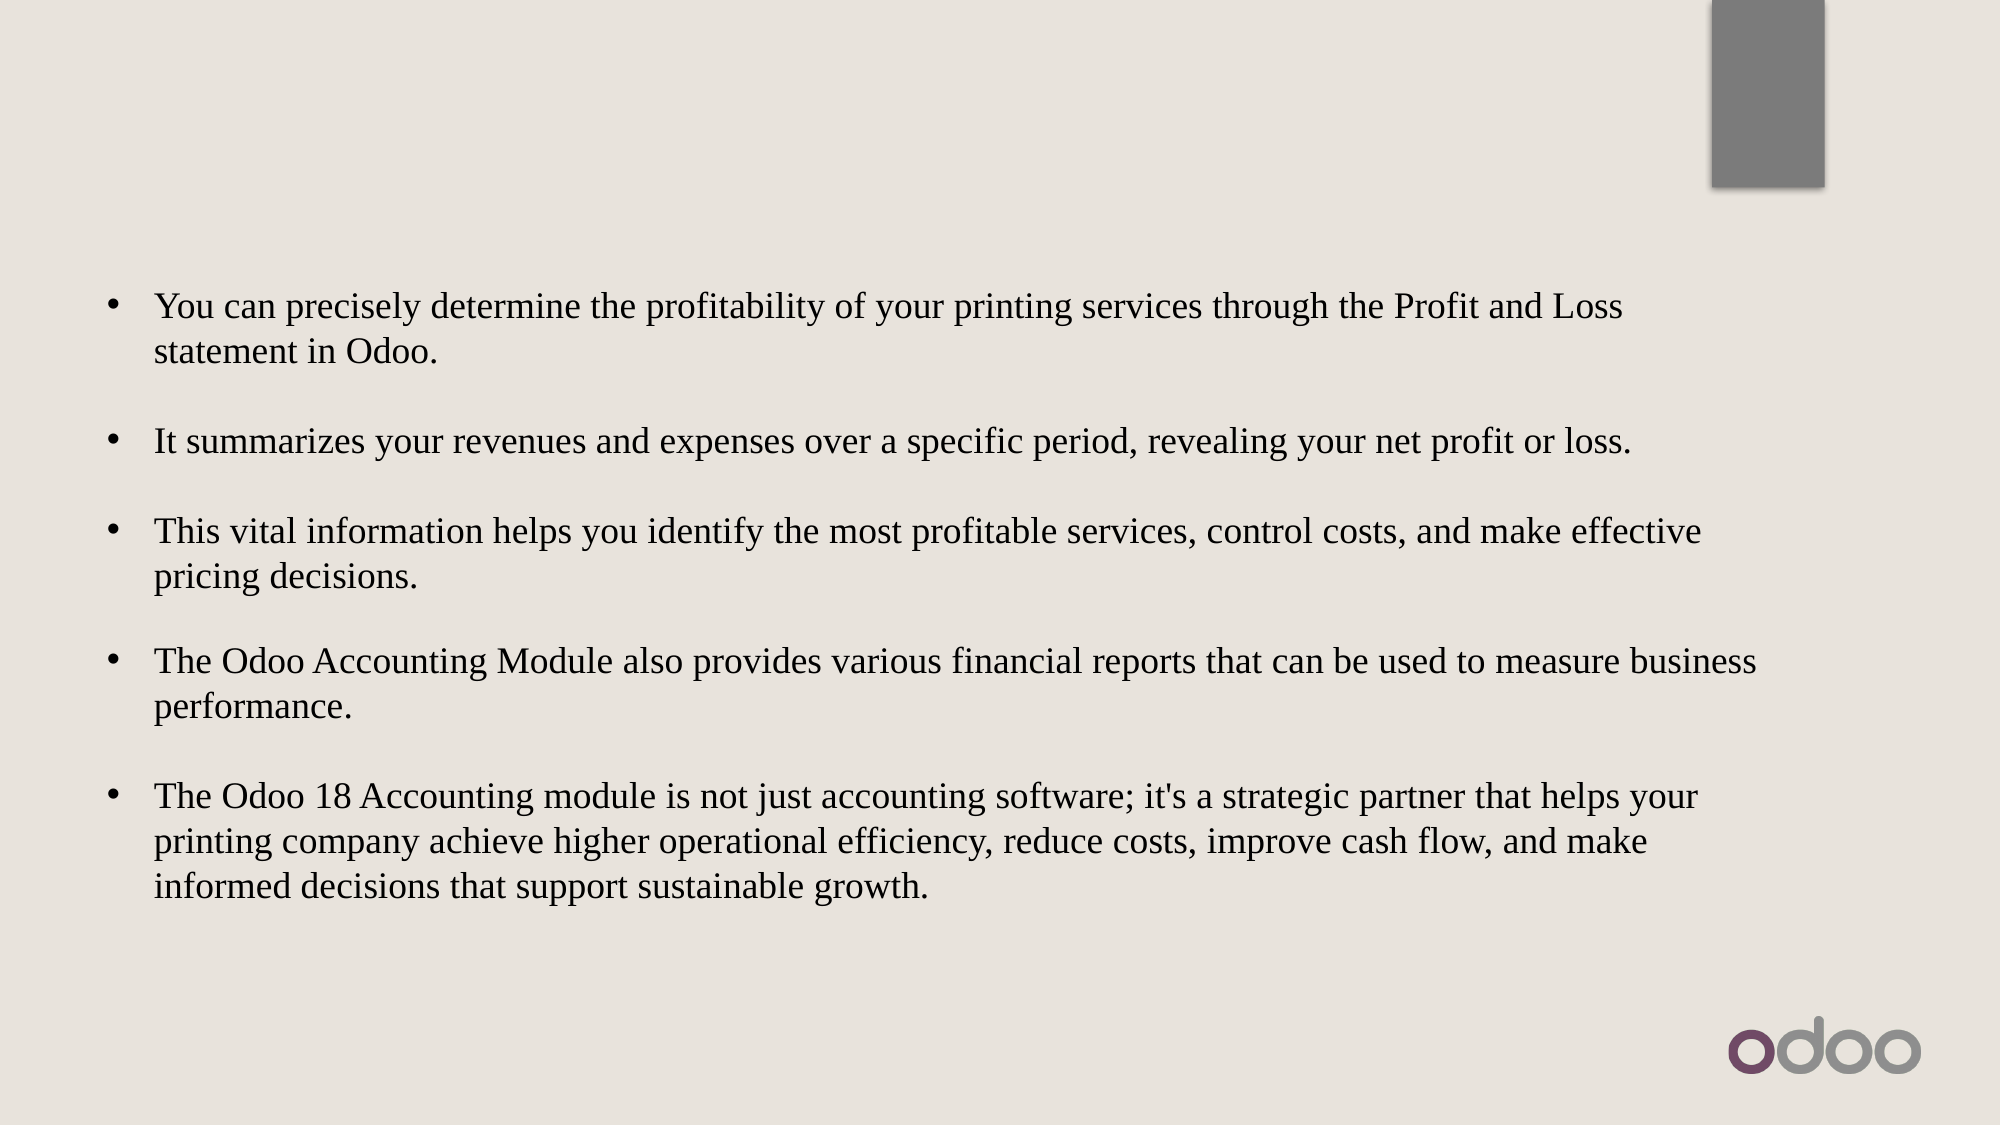

You can precisely determine the profitability of your printing services through the Profit and Loss statement in Odoo.

It summarizes your revenues and expenses over a specific period, revealing your net profit or loss.

This vital information helps you identify the most profitable services, control costs, and make effective pricing decisions.

The Odoo Accounting Module also provides various financial reports that can be used to measure business performance.

The Odoo 18 Accounting module is not just accounting software; it's a strategic partner that helps your printing company achieve higher operational efficiency, reduce costs, improve cash flow, and make informed decisions that support sustainable growth.